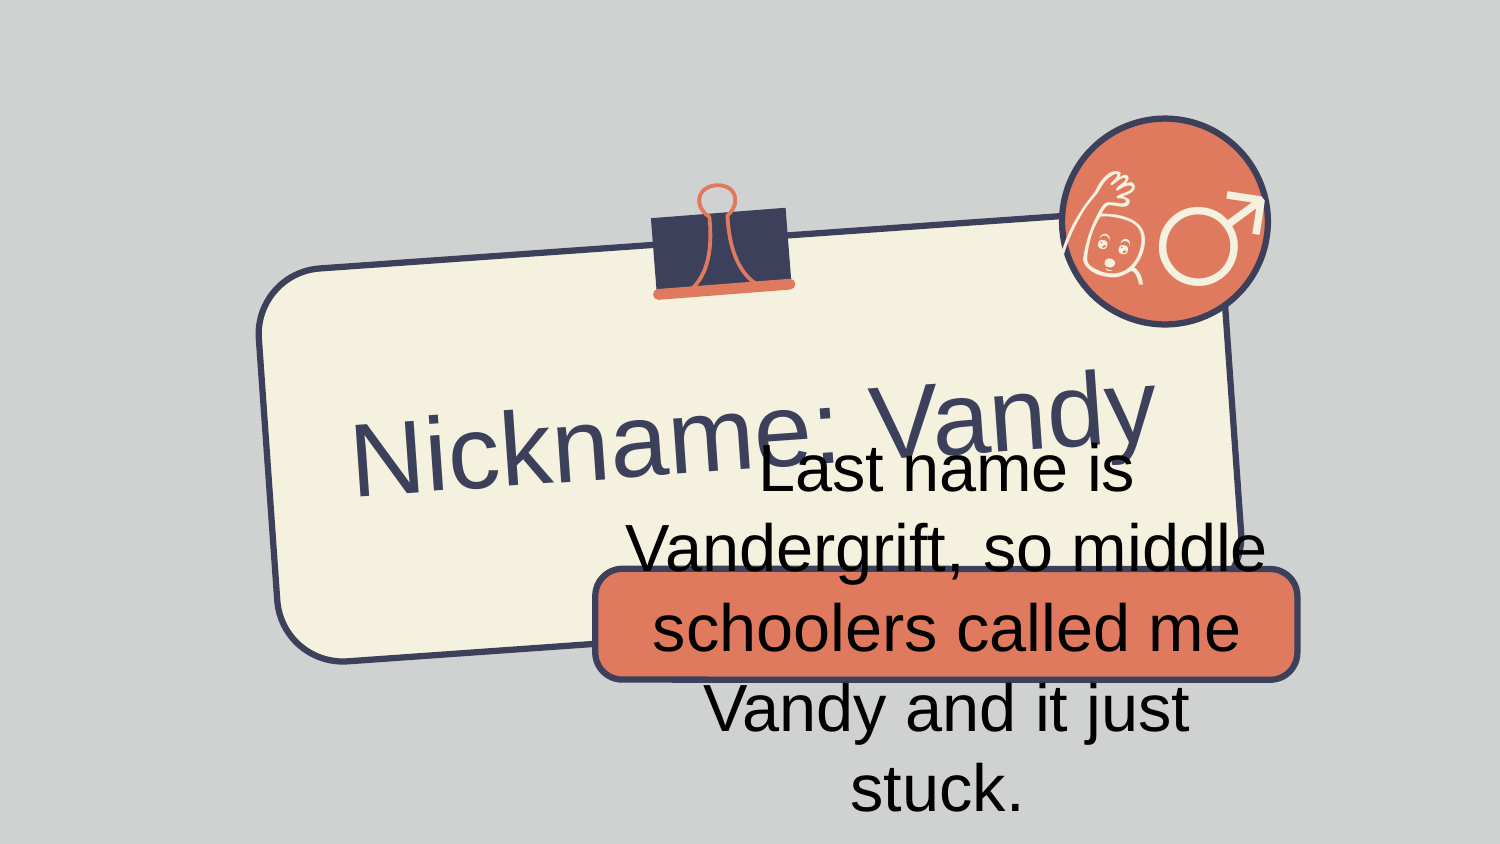

🙋‍♂️

# Nickname: Vandy

Last name is Vandergrift, so middle schoolers called me Vandy and it just stuck.